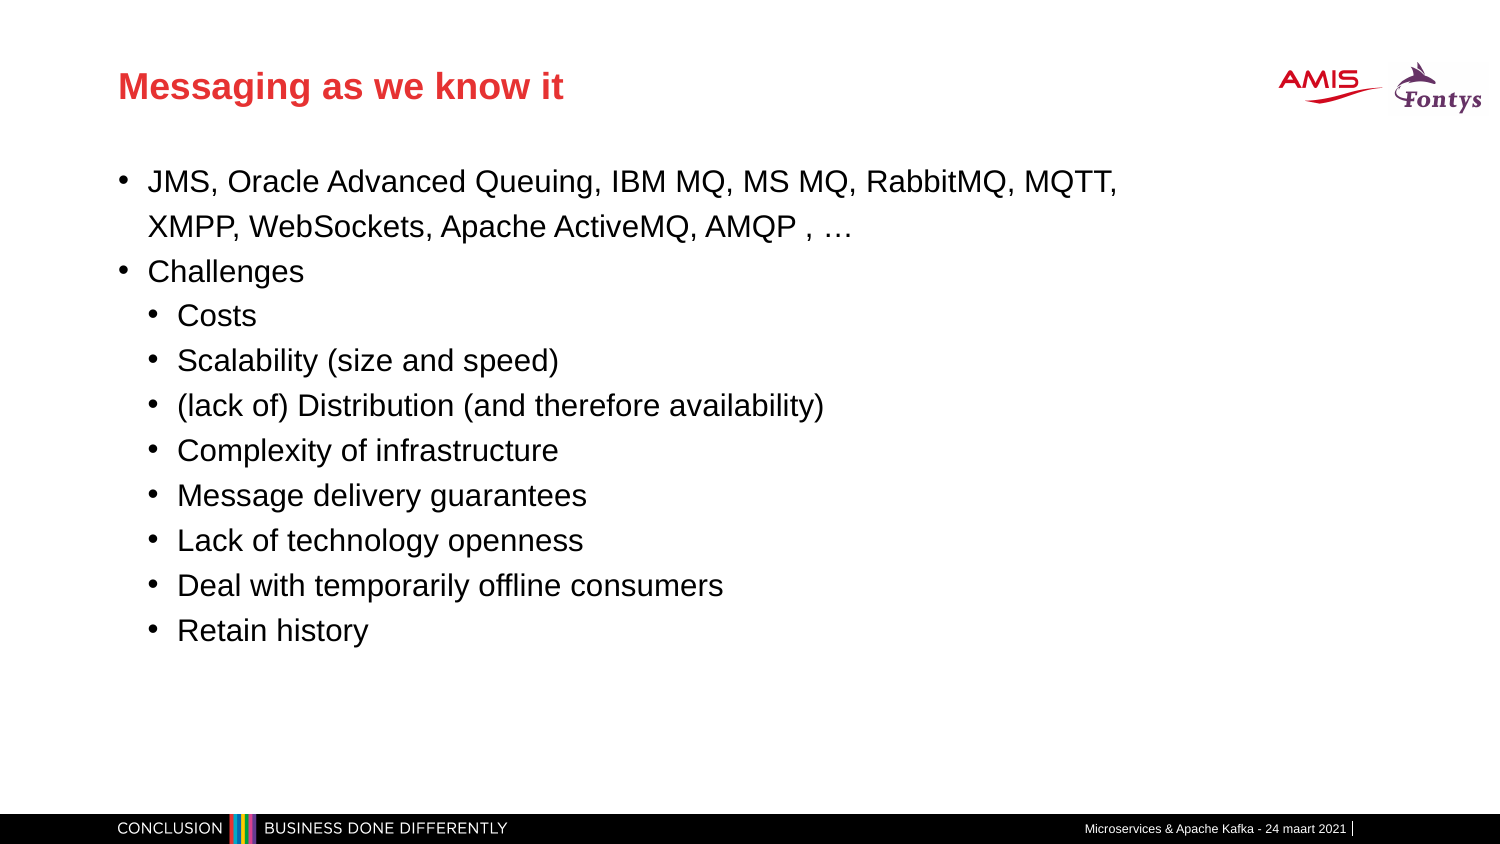

# Messaging as we know it
JMS, Oracle Advanced Queuing, IBM MQ, MS MQ, RabbitMQ, MQTT, XMPP, WebSockets, Apache ActiveMQ, AMQP , …
Challenges
Costs
Scalability (size and speed)
(lack of) Distribution (and therefore availability)
Complexity of infrastructure
Message delivery guarantees
Lack of technology openness
Deal with temporarily offline consumers
Retain history
Microservices & Apache Kafka - 24 maart 2021